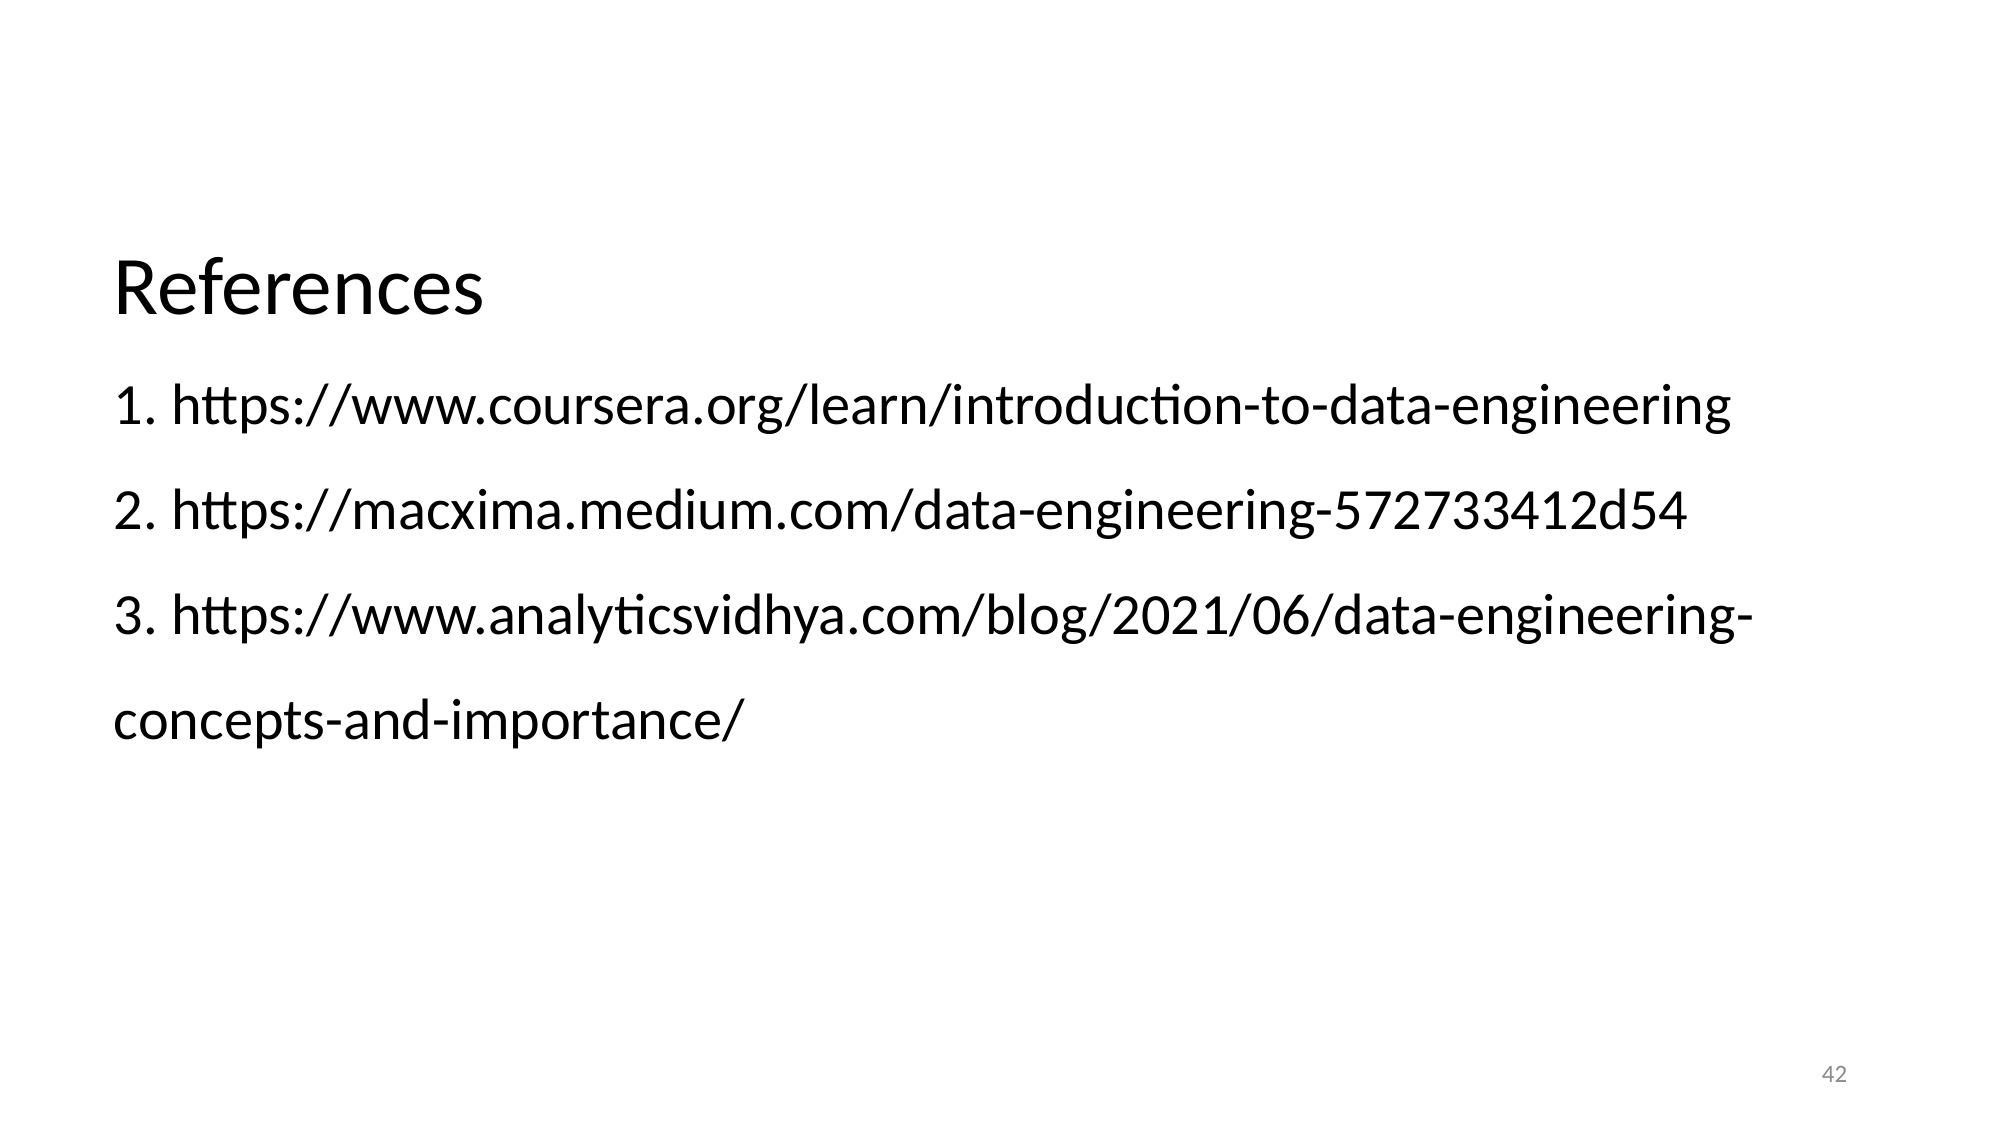

# References 1. https://www.coursera.org/learn/introduction-to-data-engineering 2. https://macxima.medium.com/data-engineering-572733412d54 3. https://www.analyticsvidhya.com/blog/2021/06/data-engineering-concepts-and-importance/
42